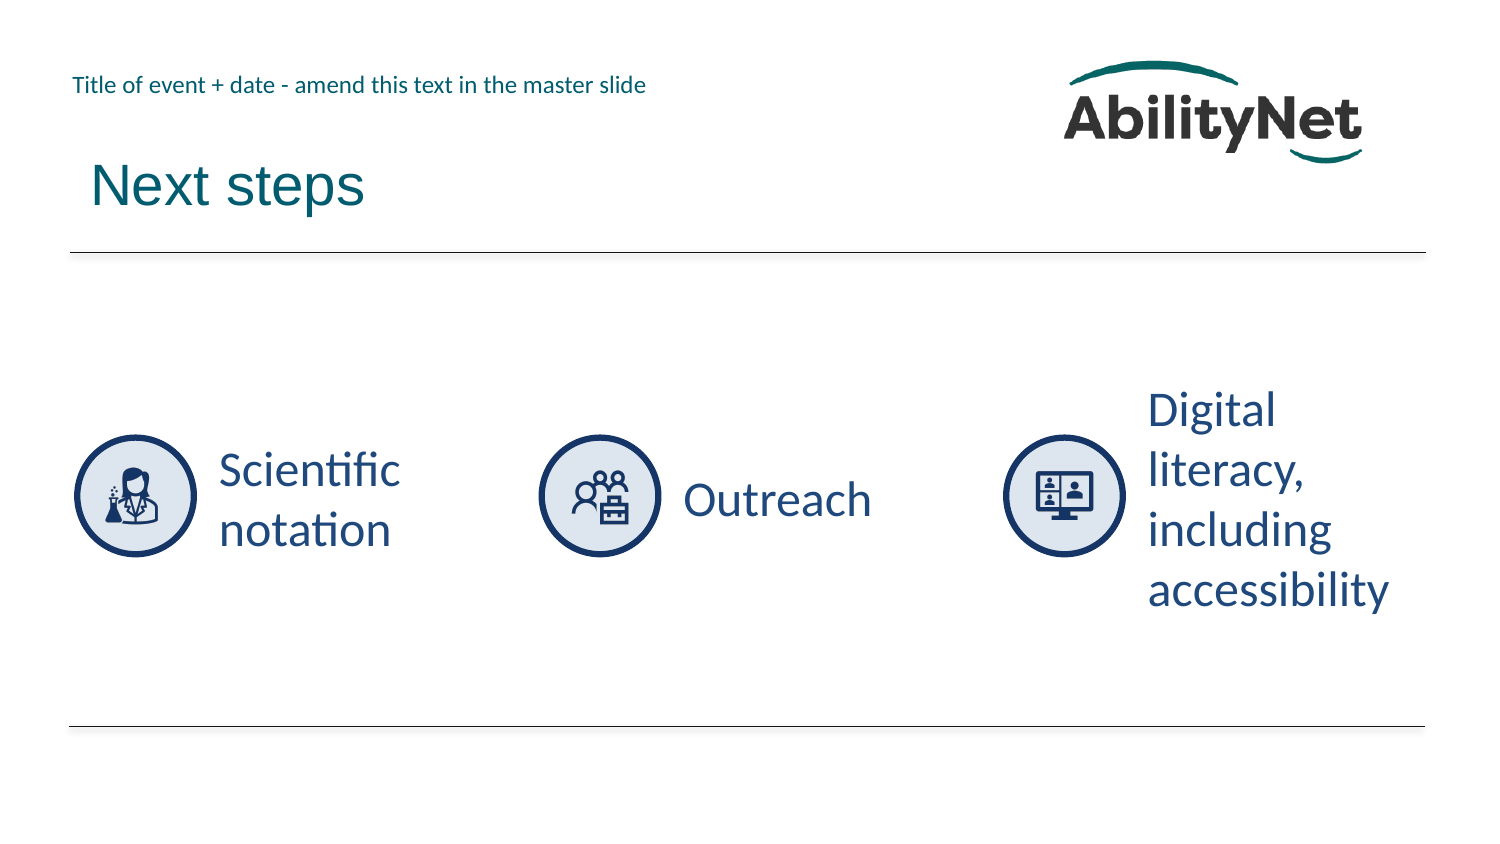

# Next steps
Scientific notation
Outreach
Digital literacy, including accessibility